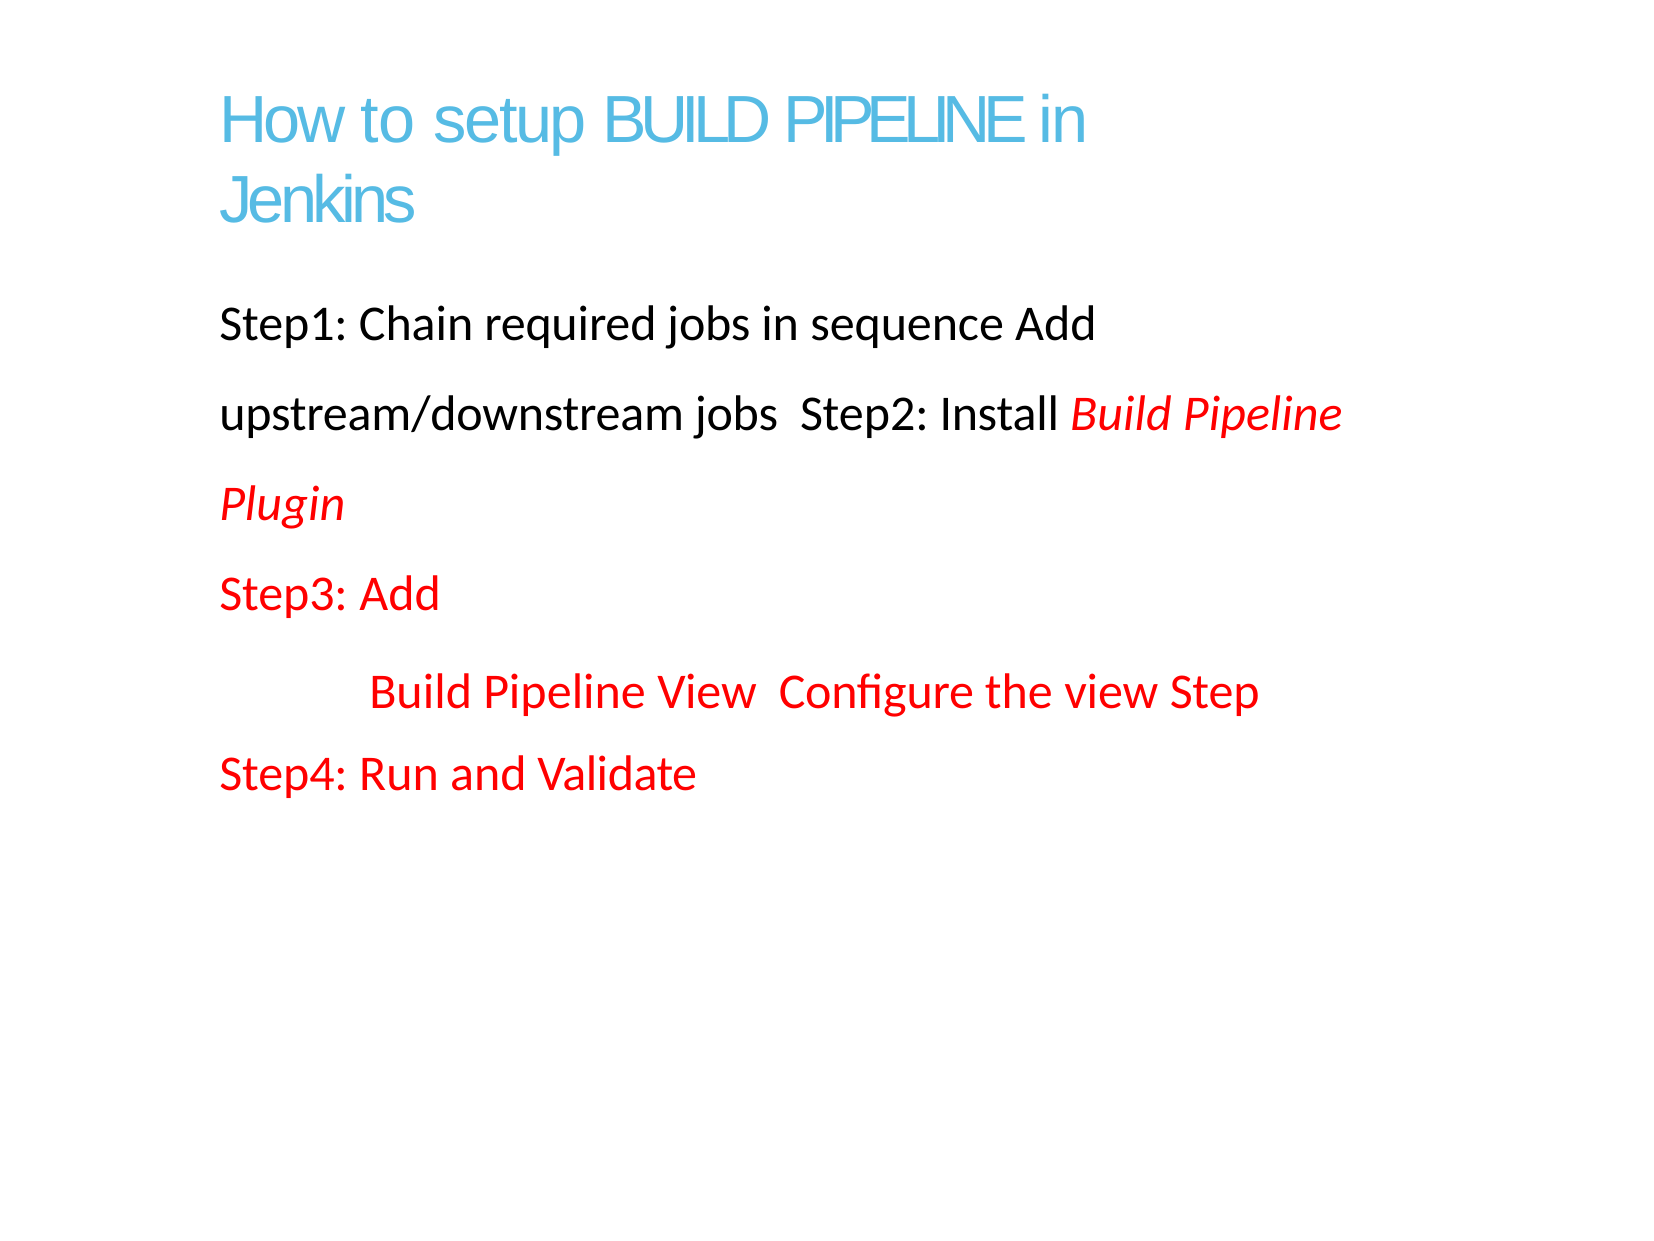

How to setup BUILD PIPELINE in Jenkins
Step1: Chain required jobs in sequence Add upstream/downstream jobs  Step2: Install Build Pipeline Plugin
Step3: Add
Build Pipeline View  Configure the view Step
Step4: Run and Validate